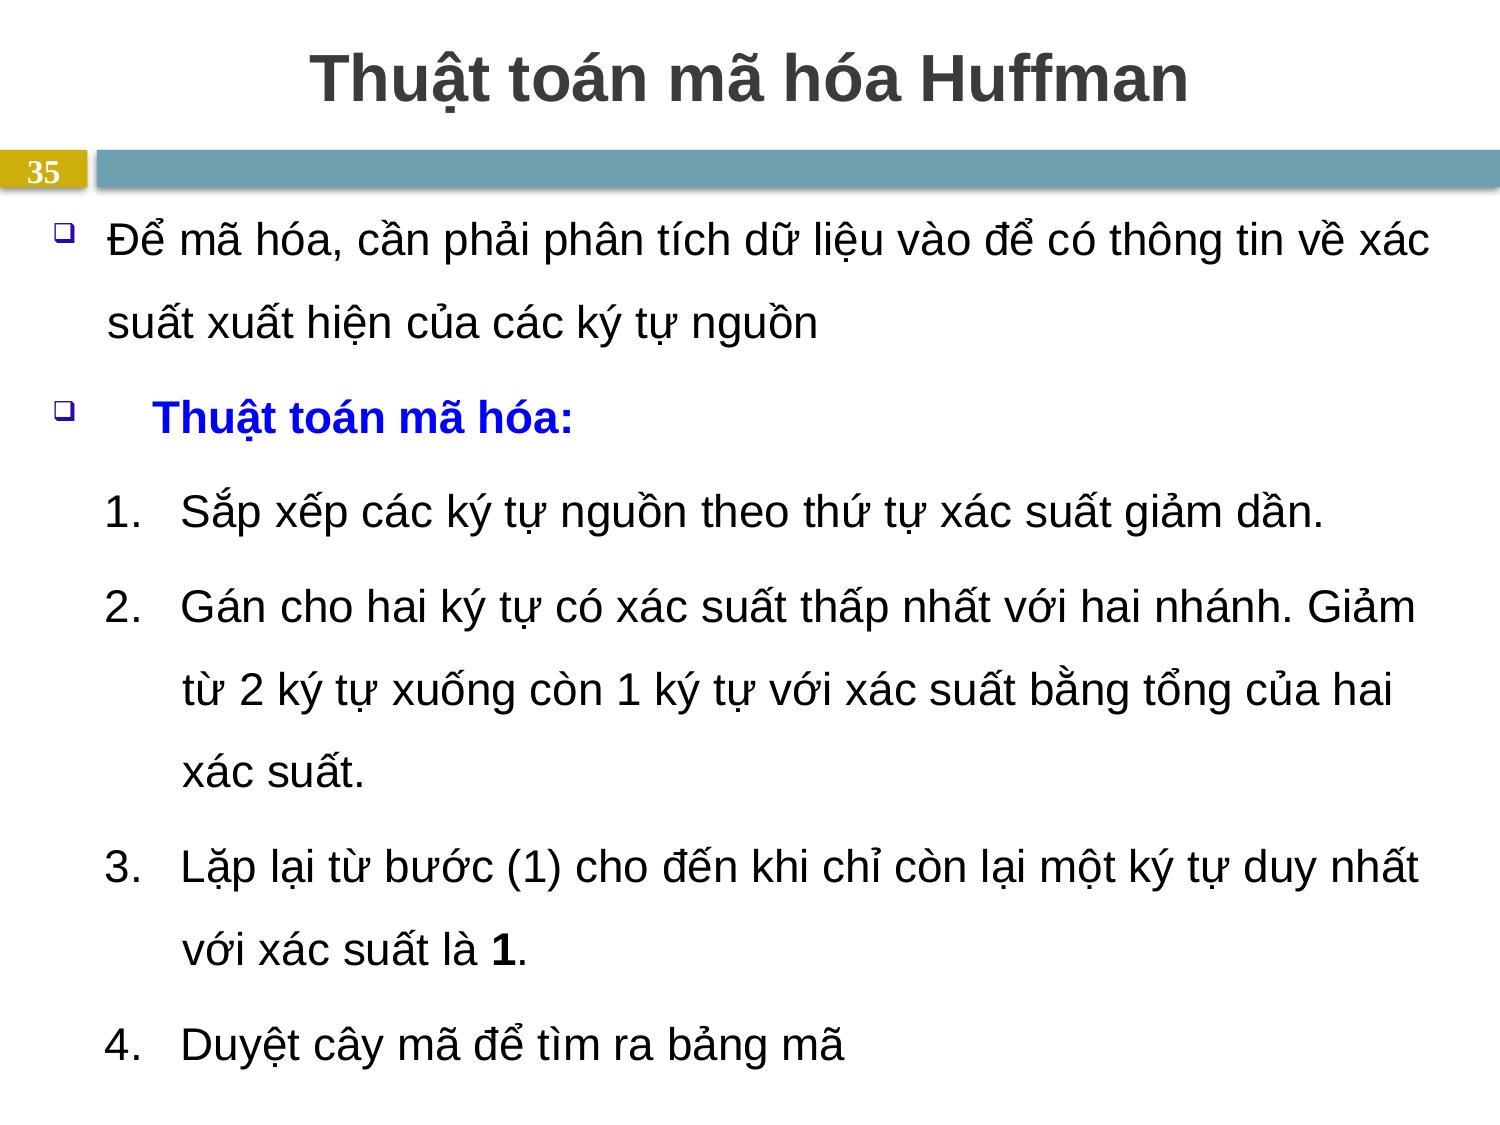

# Thuật toán mã hóa Huffman
35
Để mã hóa, cần phải phân tích dữ liệu vào để có thông tin về xác suất xuất hiện của các ký tự nguồn
Thuật toán mã hóa:
1.   Sắp xếp các ký tự nguồn theo thứ tự xác suất giảm dần.
2.   Gán cho hai ký tự có xác suất thấp nhất với hai nhánh. Giảm từ 2 ký tự xuống còn 1 ký tự với xác suất bằng tổng của hai xác suất.
3.   Lặp lại từ bước (1) cho đến khi chỉ còn lại một ký tự duy nhất với xác suất là 1.
4.   Duyệt cây mã để tìm ra bảng mã